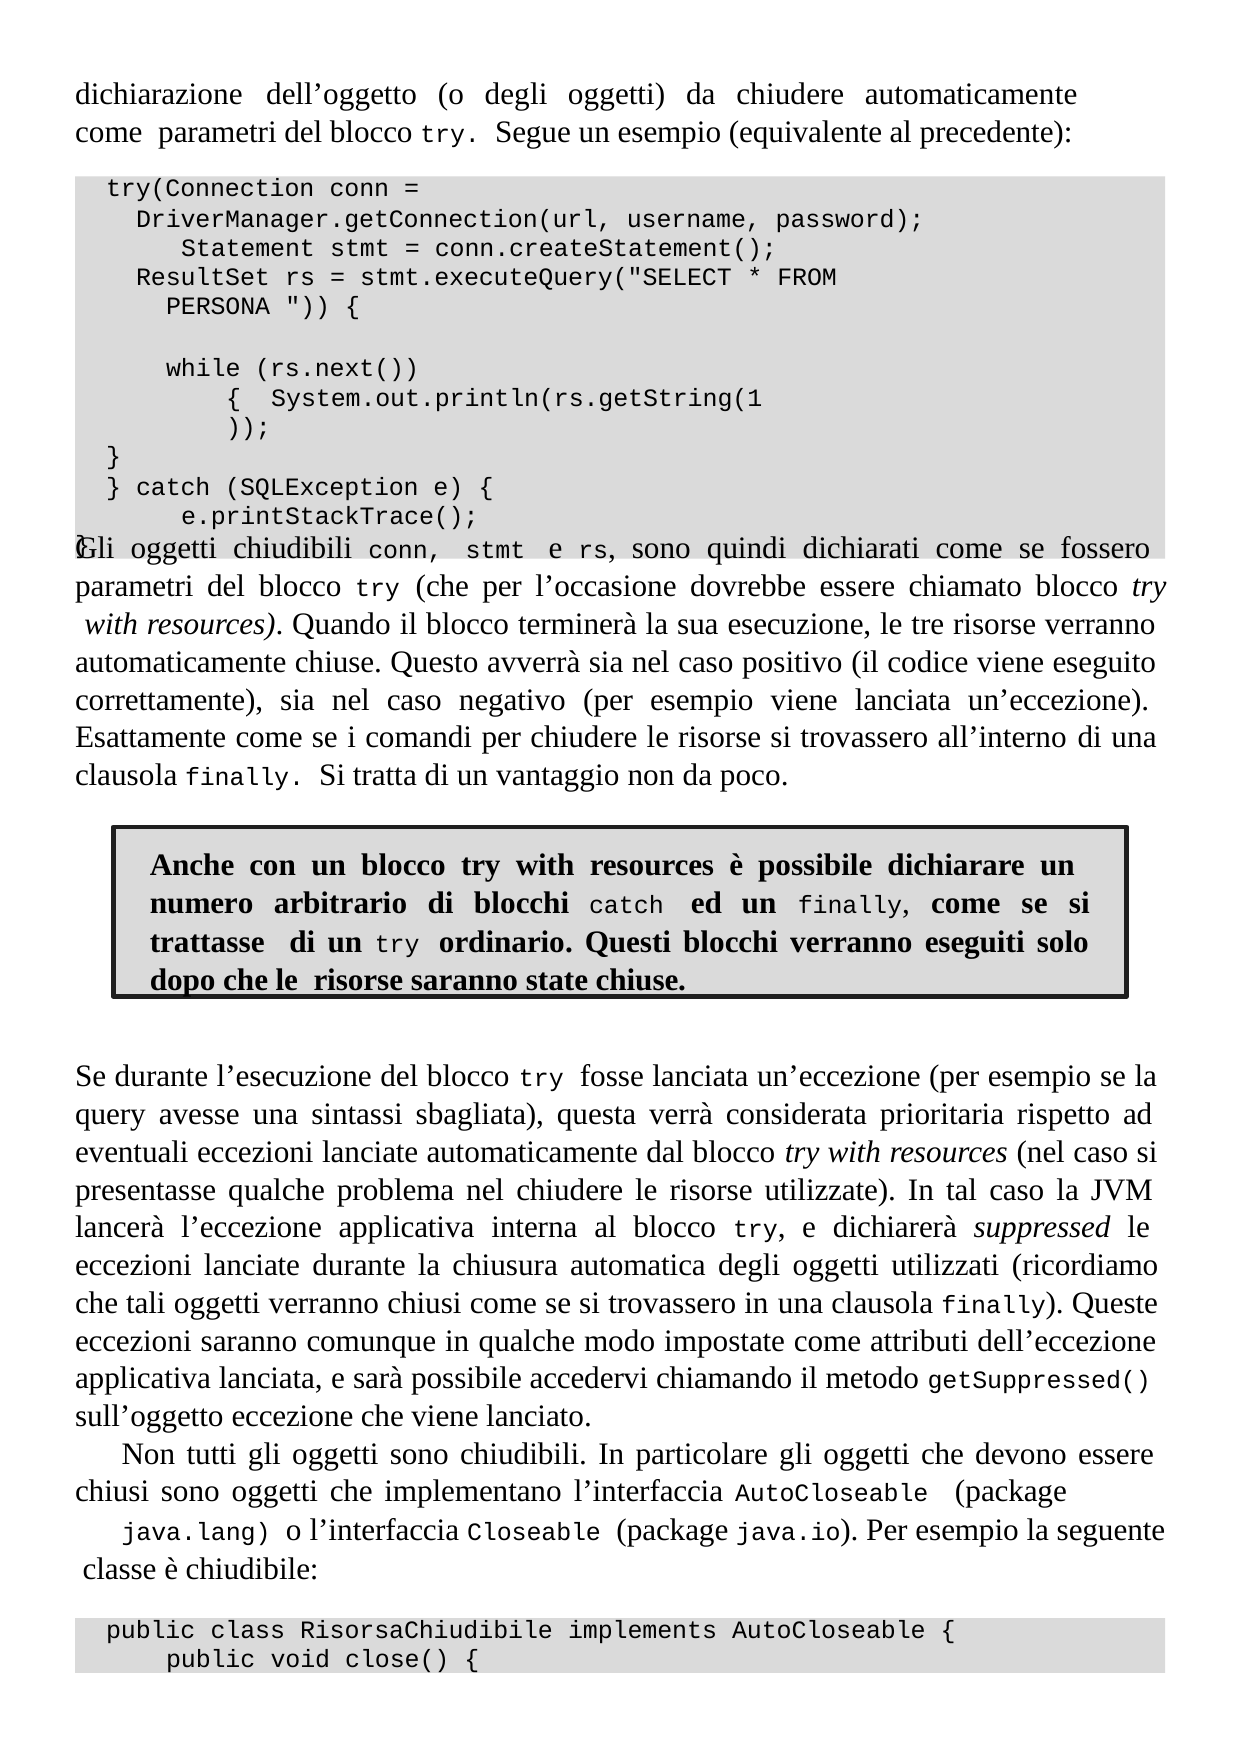

dichiarazione	dell’oggetto	(o	degli	oggetti)	da	chiudere	automaticamente	come  parametri del blocco try. Segue un esempio (equivalente al precedente):
try(Connection conn =
DriverManager.getConnection(url, username, password);  Statement stmt = conn.createStatement();
ResultSet rs = stmt.executeQuery("SELECT * FROM PERSONA ")) {

while (rs.next()) {  System.out.println(rs.getString(1));
}
} catch (SQLException e) {  e.printStackTrace();
}
Gli oggetti chiudibili conn, stmt e rs, sono quindi dichiarati come se fossero  parametri del blocco try (che per l’occasione dovrebbe essere chiamato blocco try  with resources). Quando il blocco terminerà la sua esecuzione, le tre risorse verranno  automaticamente chiuse. Questo avverrà sia nel caso positivo (il codice viene eseguito  correttamente), sia nel caso negativo (per esempio viene lanciata un’eccezione).  Esattamente come se i comandi per chiudere le risorse si trovassero all’interno di una  clausola finally. Si tratta di un vantaggio non da poco.
Anche con un blocco try with resources è possibile dichiarare un  numero arbitrario di blocchi catch ed un finally, come se si trattasse  di un try ordinario. Questi blocchi verranno eseguiti solo dopo che le  risorse saranno state chiuse.
Se durante l’esecuzione del blocco try fosse lanciata un’eccezione (per esempio se la  query avesse una sintassi sbagliata), questa verrà considerata prioritaria rispetto ad  eventuali eccezioni lanciate automaticamente dal blocco try with resources (nel caso si  presentasse qualche problema nel chiudere le risorse utilizzate). In tal caso la JVM  lancerà l’eccezione applicativa interna al blocco try, e dichiarerà suppressed le  eccezioni lanciate durante la chiusura automatica degli oggetti utilizzati (ricordiamo  che tali oggetti verranno chiusi come se si trovassero in una clausola finally). Queste  eccezioni saranno comunque in qualche modo impostate come attributi dell’eccezione  applicativa lanciata, e sarà possibile accedervi chiamando il metodo getSuppressed()  sull’oggetto eccezione che viene lanciato.
Non tutti gli oggetti sono chiudibili. In particolare gli oggetti che devono essere  chiusi sono oggetti che implementano l’interfaccia AutoCloseable (package
java.lang) o l’interfaccia Closeable (package java.io). Per esempio la seguente  classe è chiudibile:
public class RisorsaChiudibile implements AutoCloseable {
public void close() {